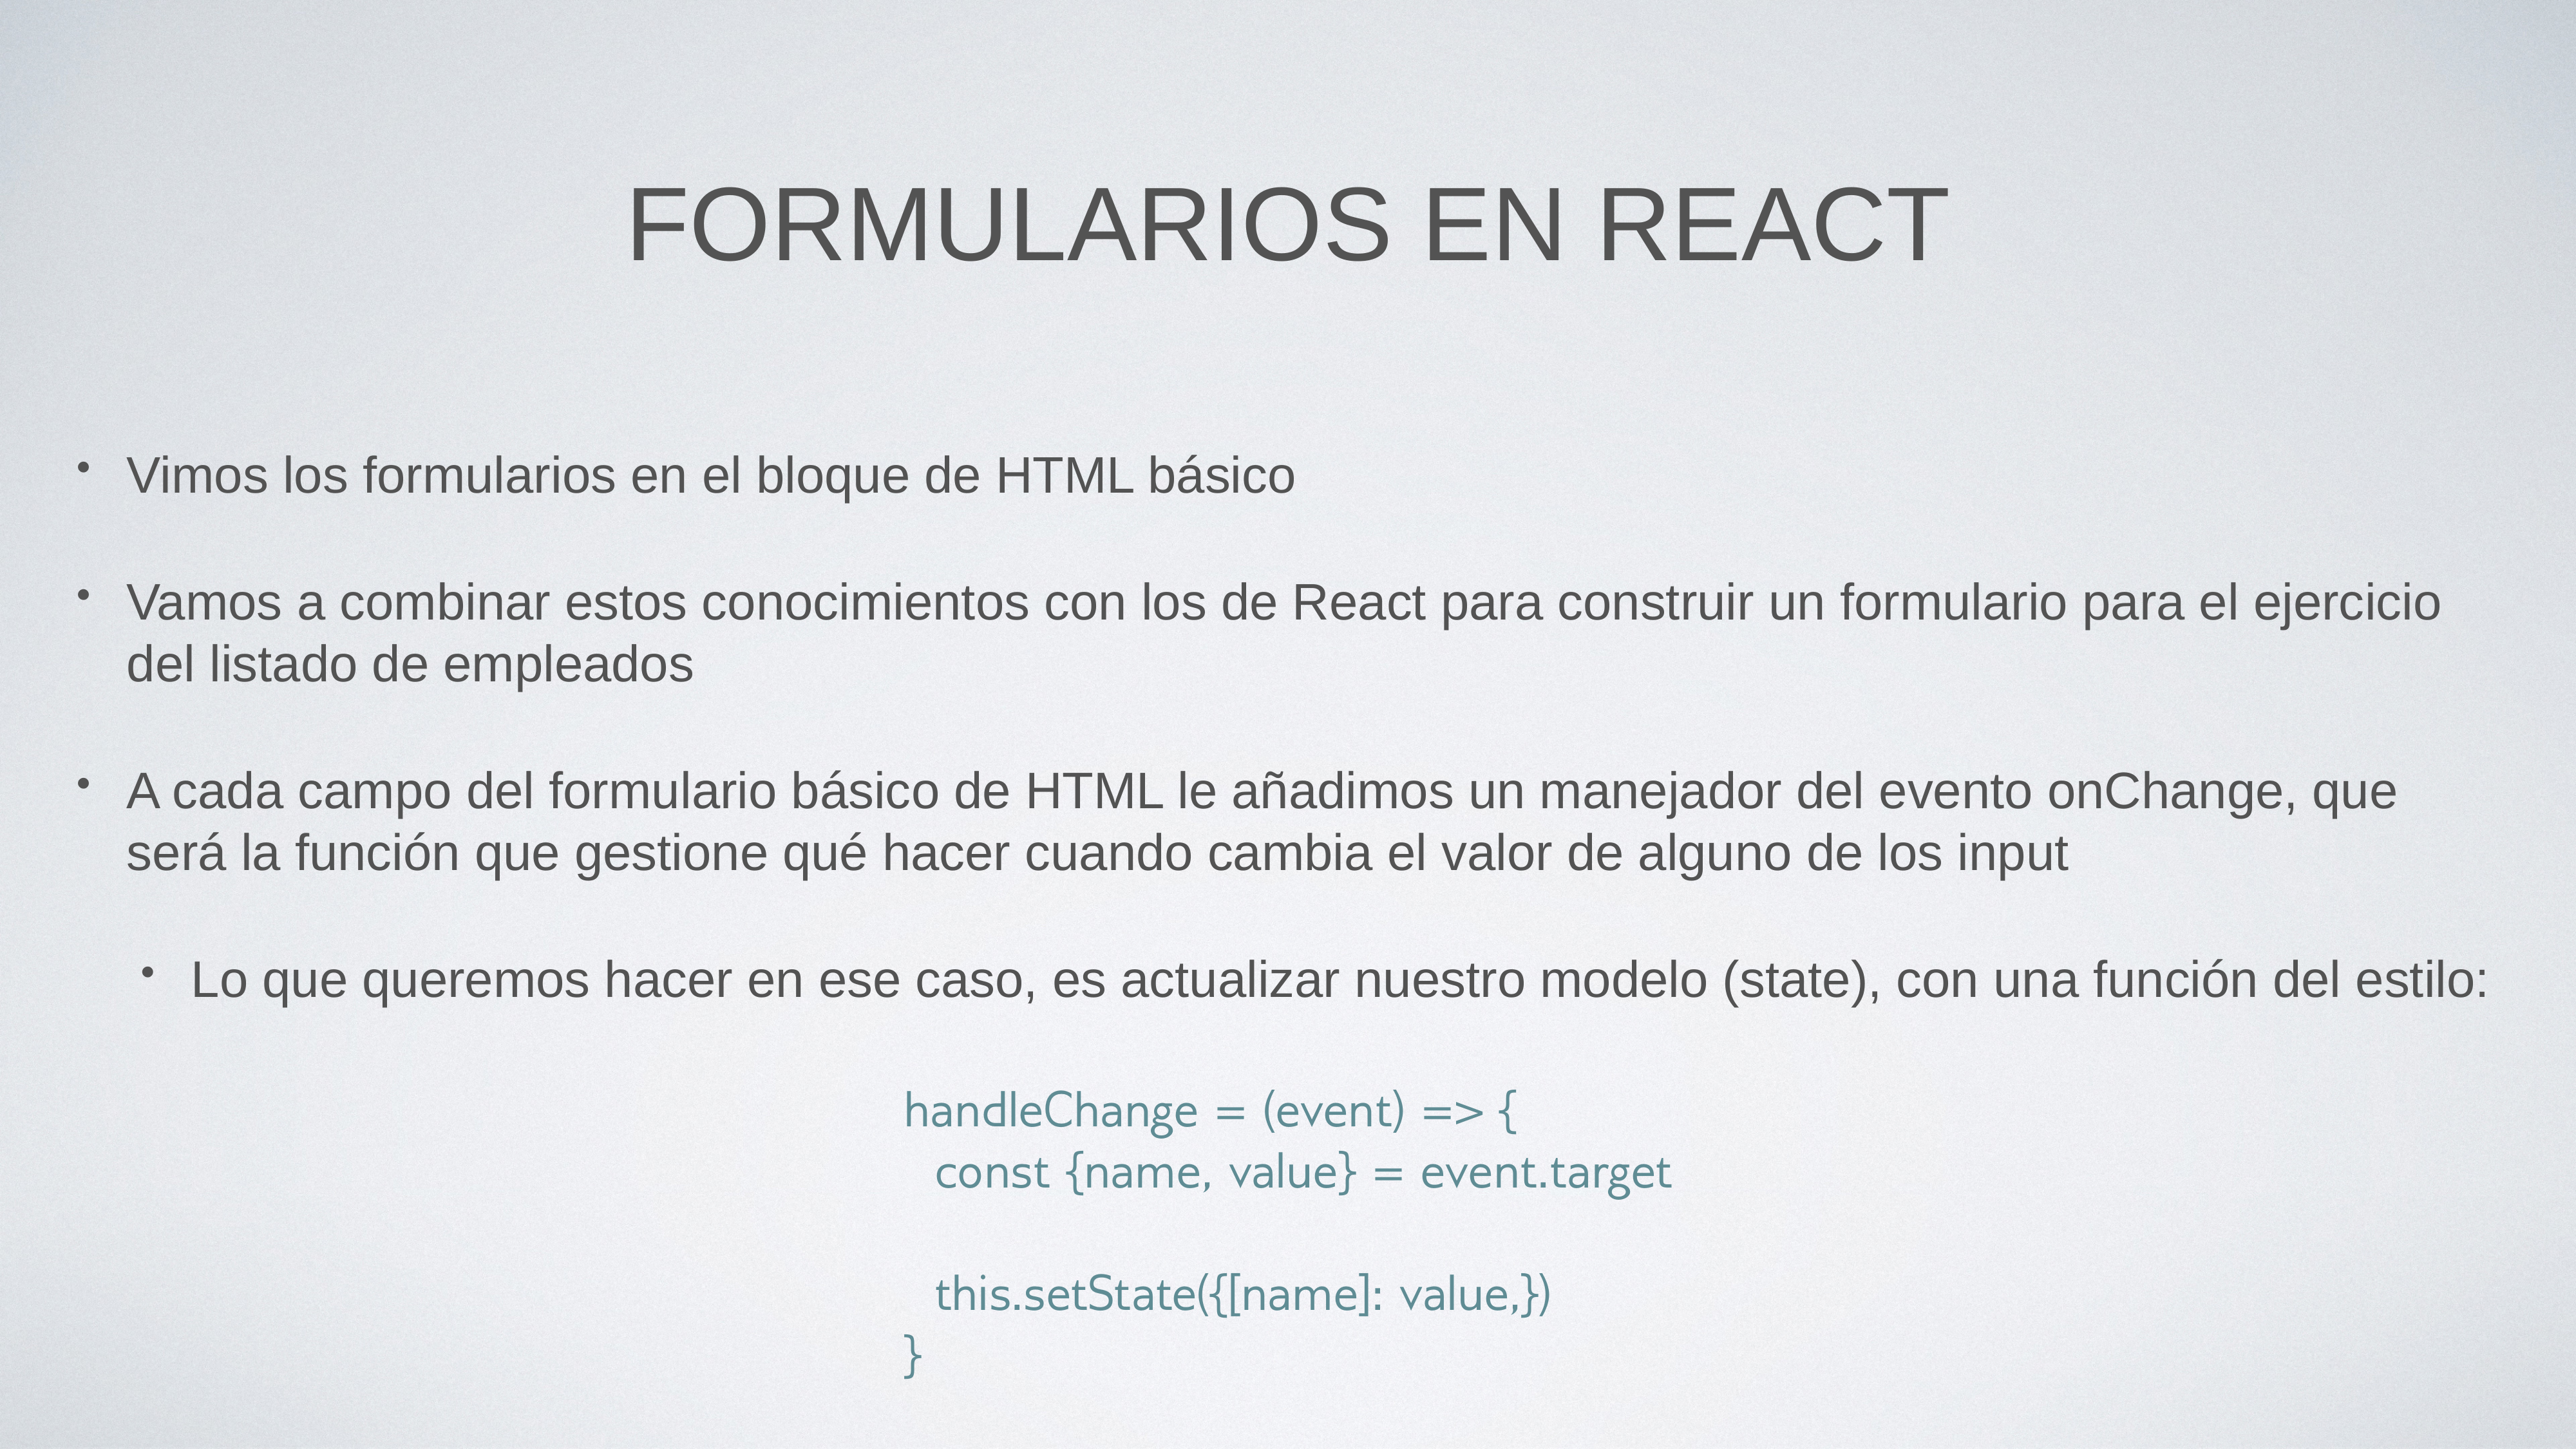

# formularios en react
Vimos los formularios en el bloque de HTML básico
Vamos a combinar estos conocimientos con los de React para construir un formulario para el ejercicio del listado de empleados
A cada campo del formulario básico de HTML le añadimos un manejador del evento onChange, que será la función que gestione qué hacer cuando cambia el valor de alguno de los input
Lo que queremos hacer en ese caso, es actualizar nuestro modelo (state), con una función del estilo:
handleChange = (event) => {
  const {name, value} = event.target

  this.setState({[name]: value,})
}